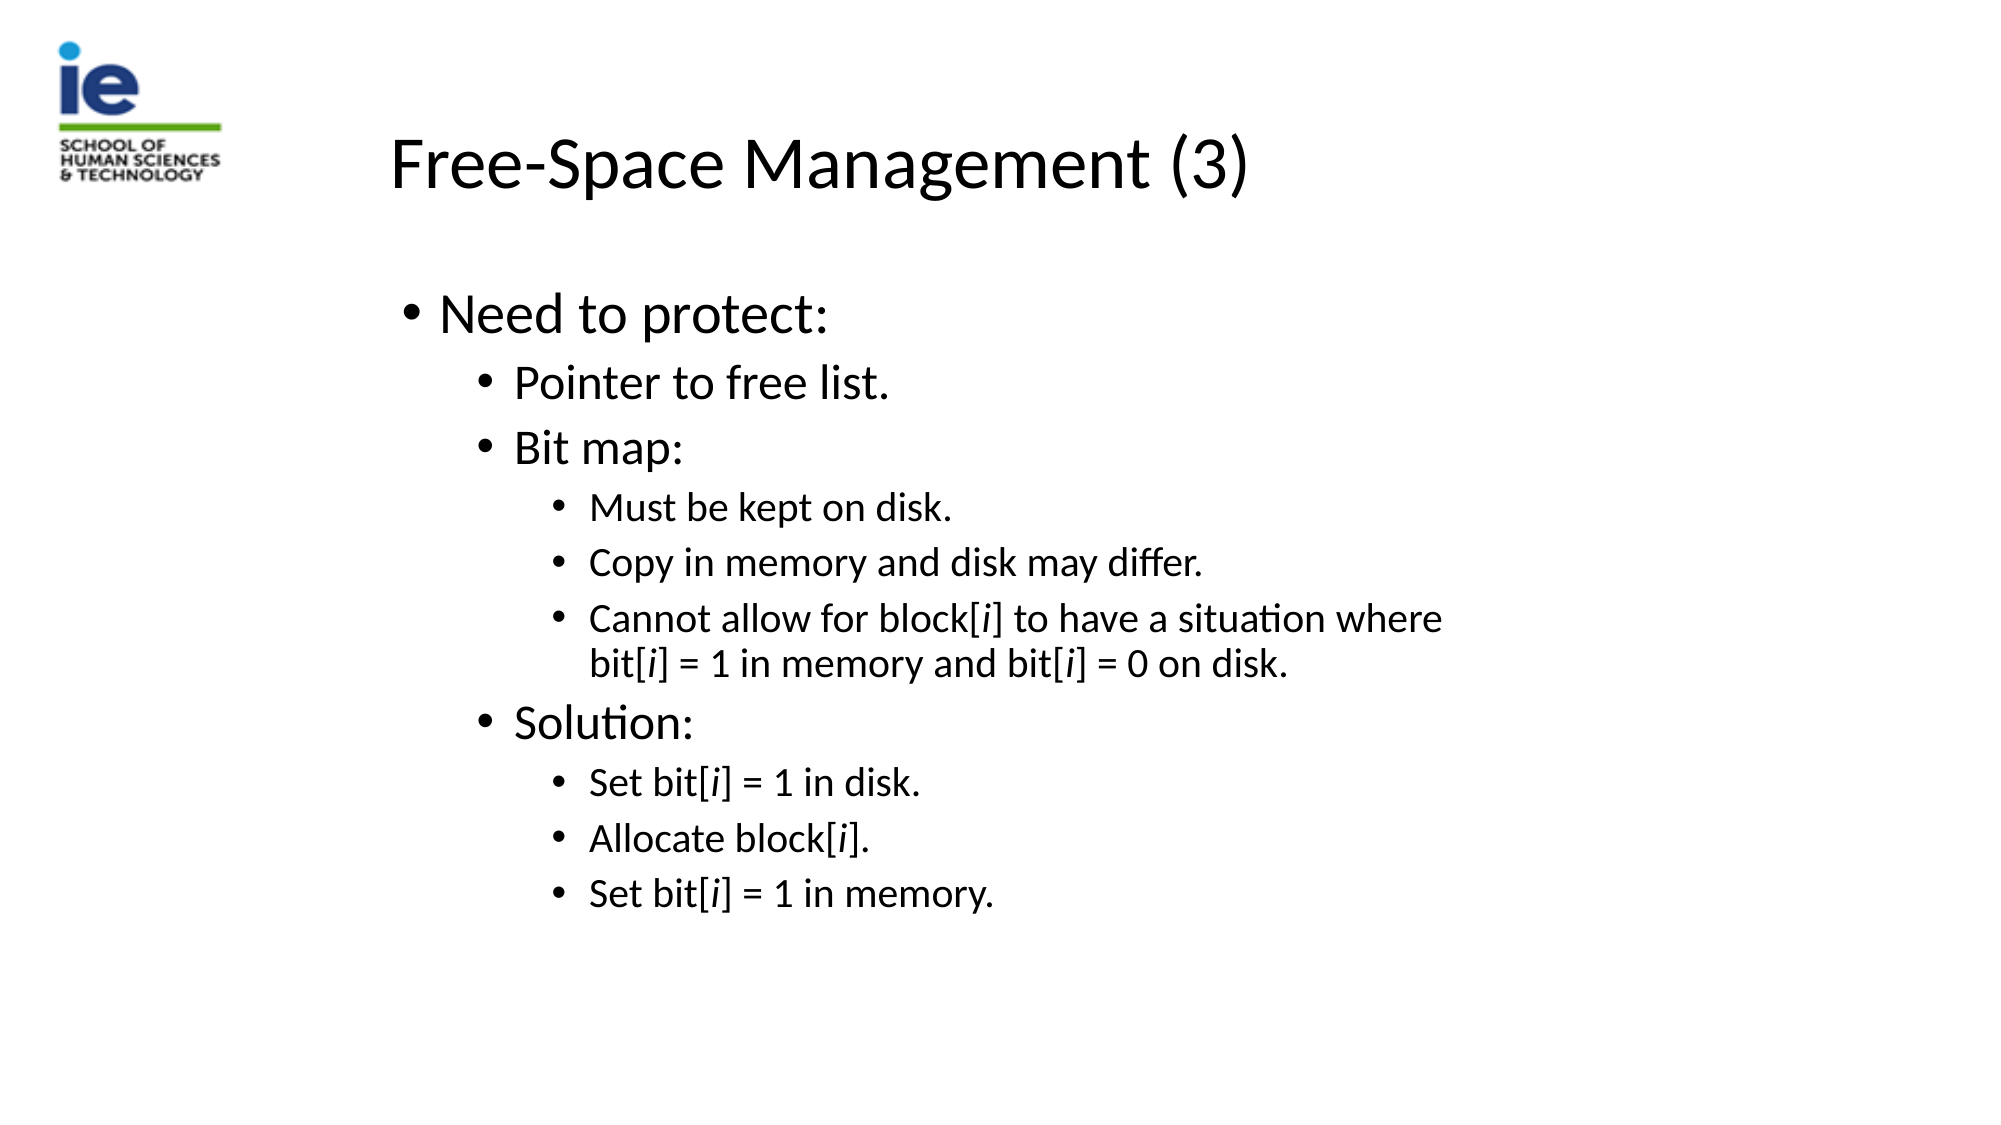

# Free-Space Management (3)
Need to protect:
Pointer to free list.
Bit map:
Must be kept on disk.
Copy in memory and disk may differ.
Cannot allow for block[i] to have a situation where
bit[i] = 1 in memory and bit[i] = 0 on disk.
Solution:
Set bit[i] = 1 in disk.
Allocate block[i].
Set bit[i] = 1 in memory.